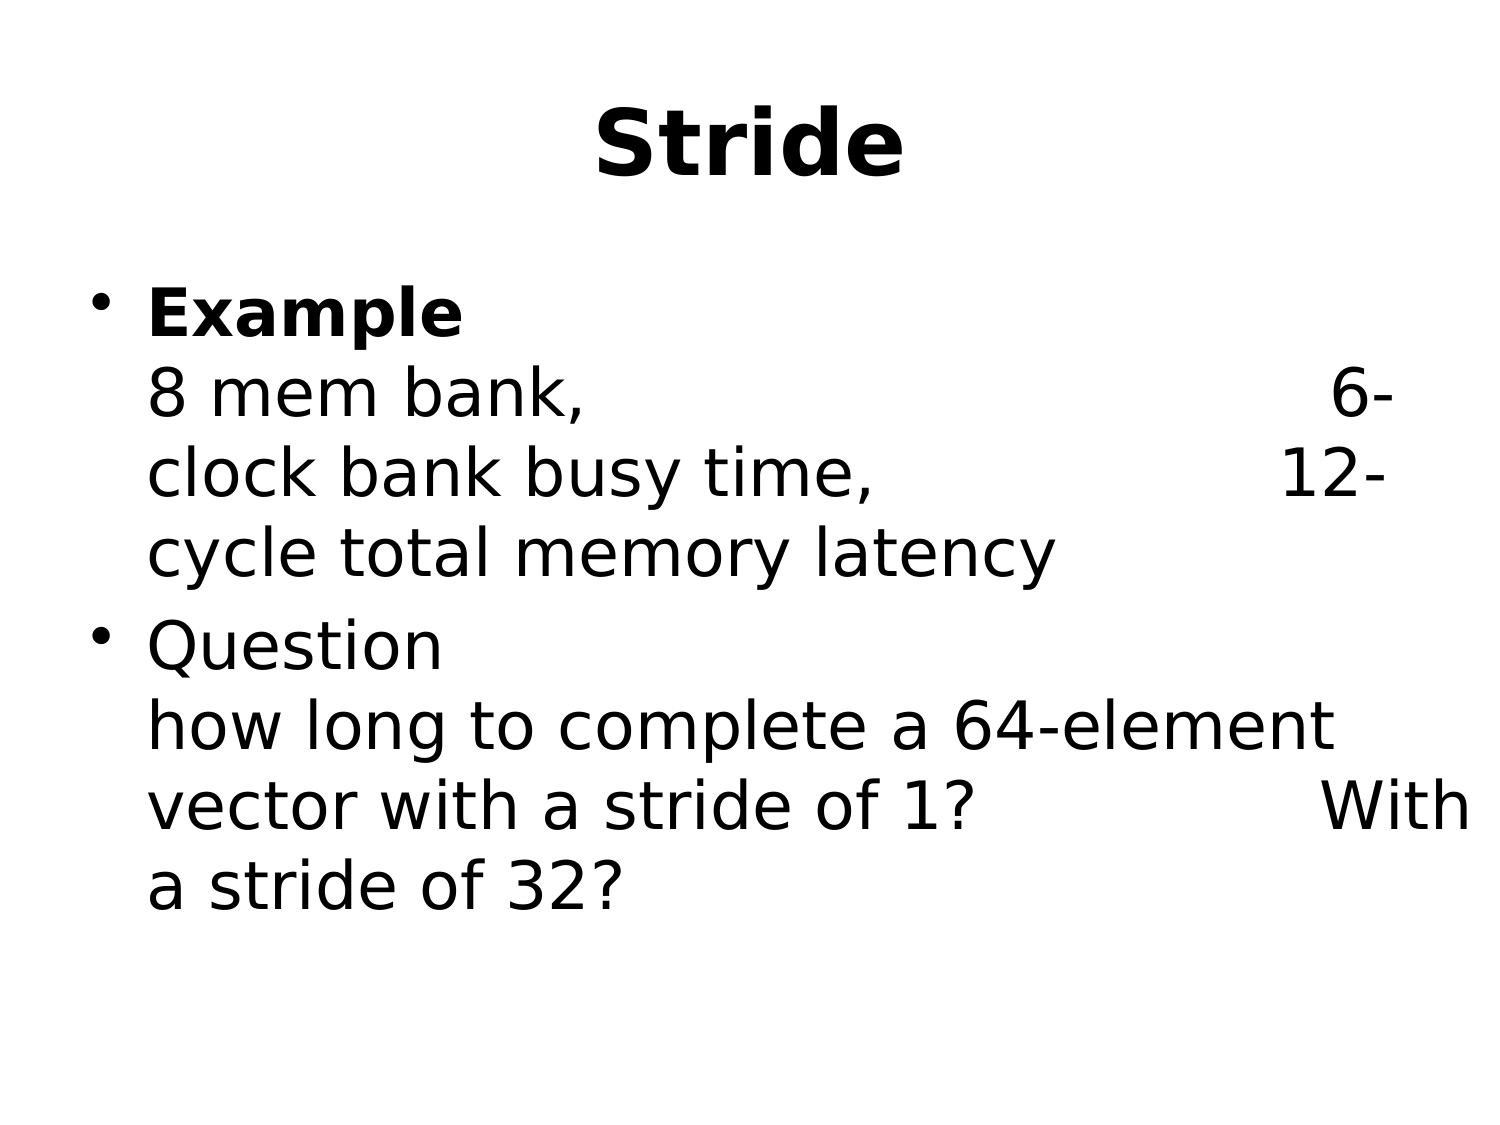

# Stride
Example                                               8 mem bank,                                   6-clock bank busy time,                   12-cycle total memory latency
Question                                             how long to complete a 64-element vector with a stride of 1?                With a stride of 32?